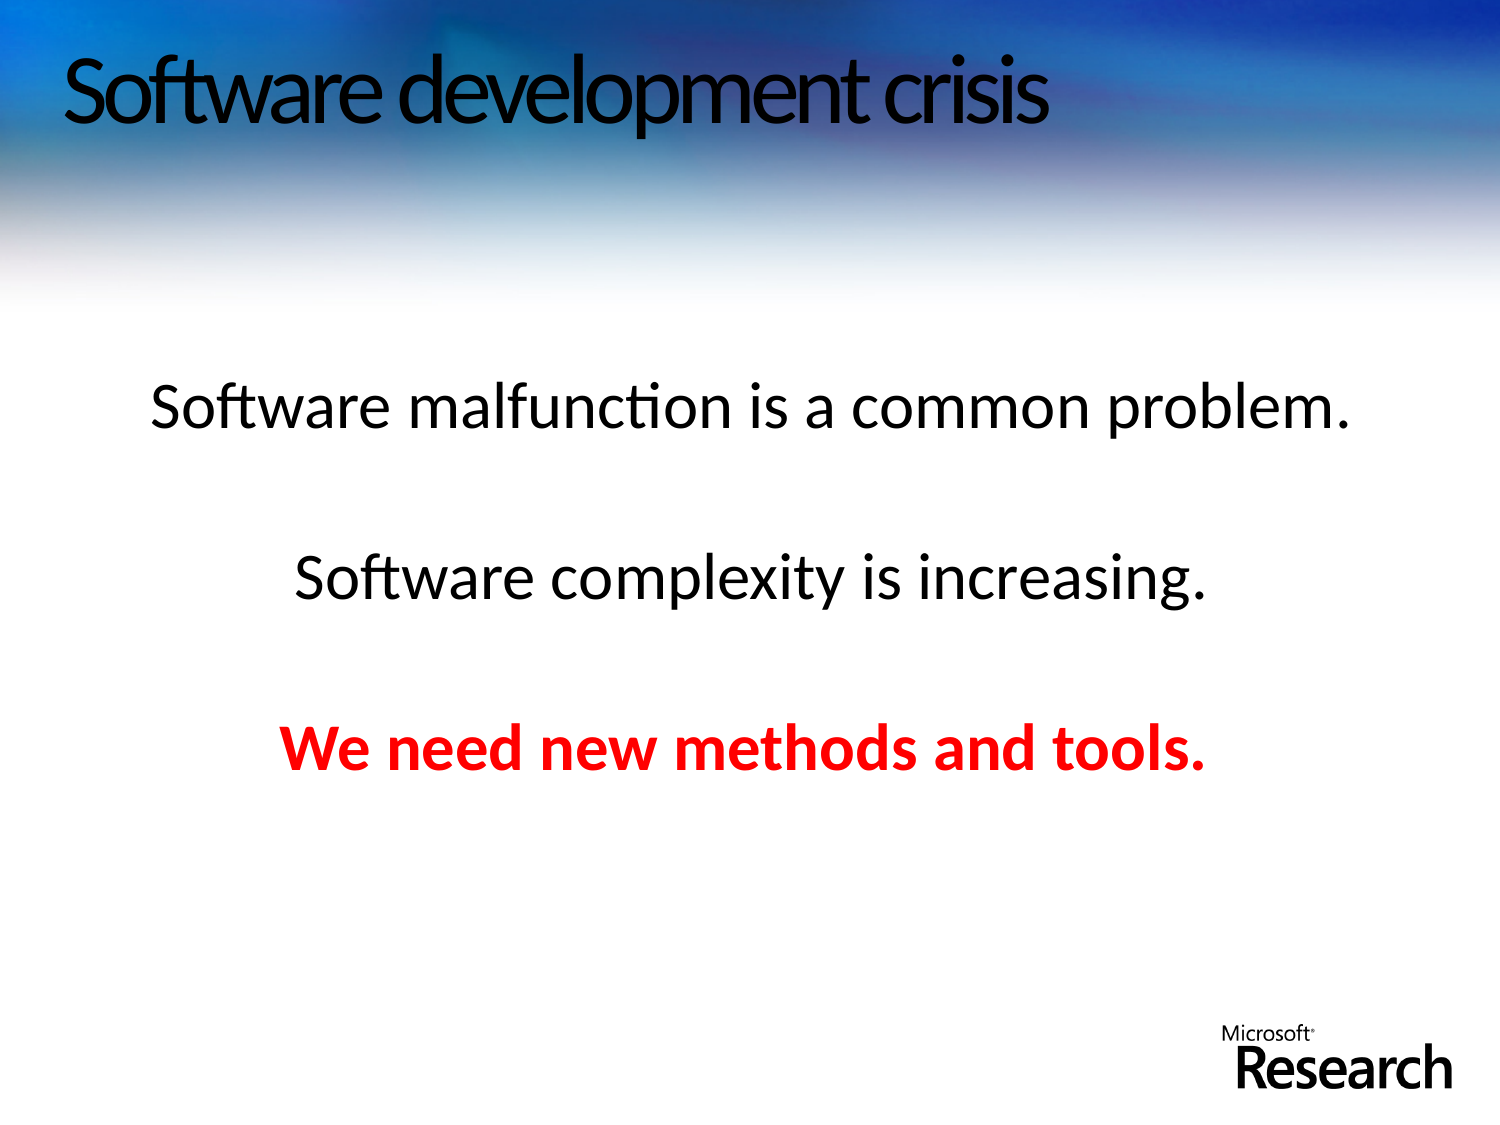

# Software development crisis
Software malfunction is a common problem.

Software complexity is increasing.

We need new methods and tools.